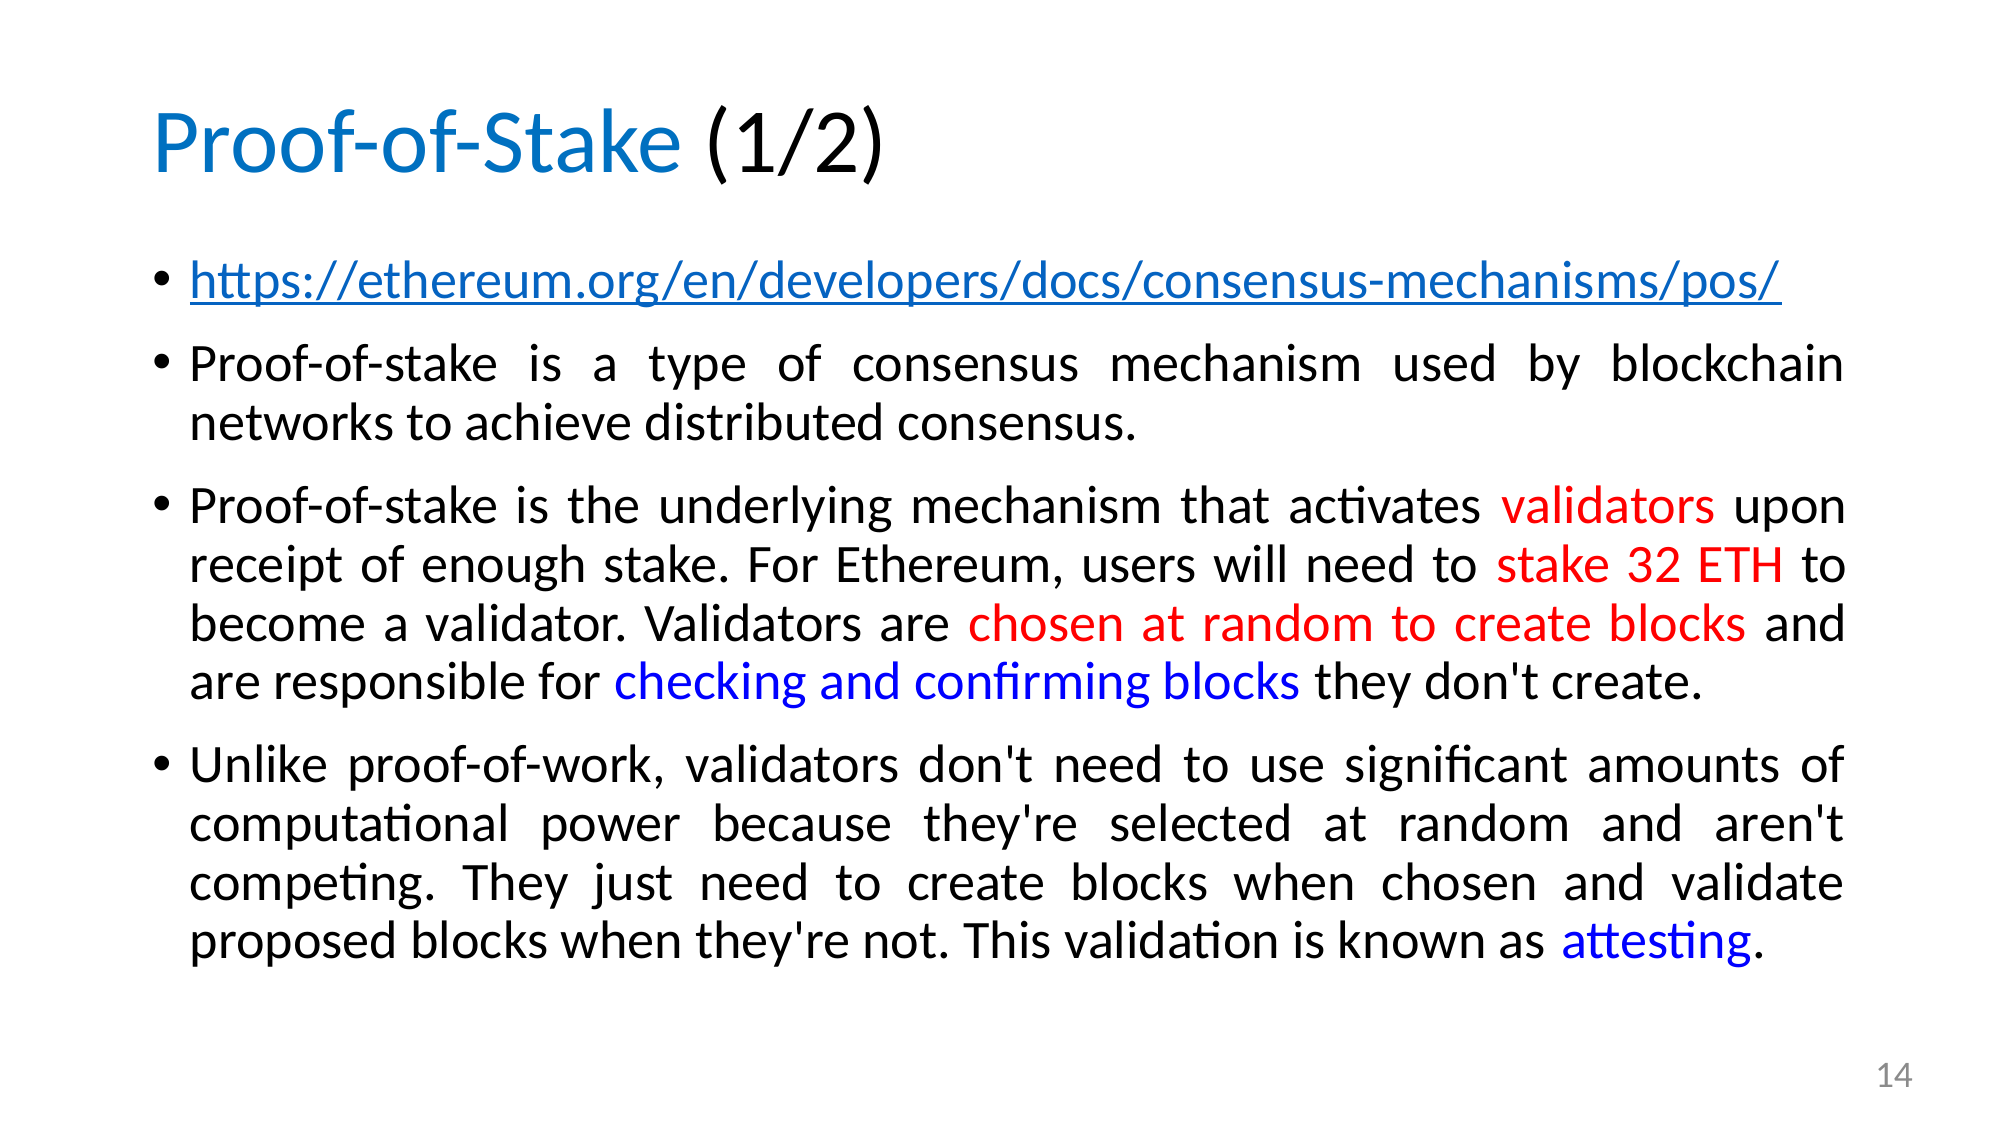

# Proof-of-Stake (1/2)
https://ethereum.org/en/developers/docs/consensus-mechanisms/pos/
Proof-of-stake is a type of consensus mechanism used by blockchain networks to achieve distributed consensus.
Proof-of-stake is the underlying mechanism that activates validators upon receipt of enough stake. For Ethereum, users will need to stake 32 ETH to become a validator. Validators are chosen at random to create blocks and are responsible for checking and confirming blocks they don't create.
Unlike proof-of-work, validators don't need to use significant amounts of computational power because they're selected at random and aren't competing. They just need to create blocks when chosen and validate proposed blocks when they're not. This validation is known as attesting.

14